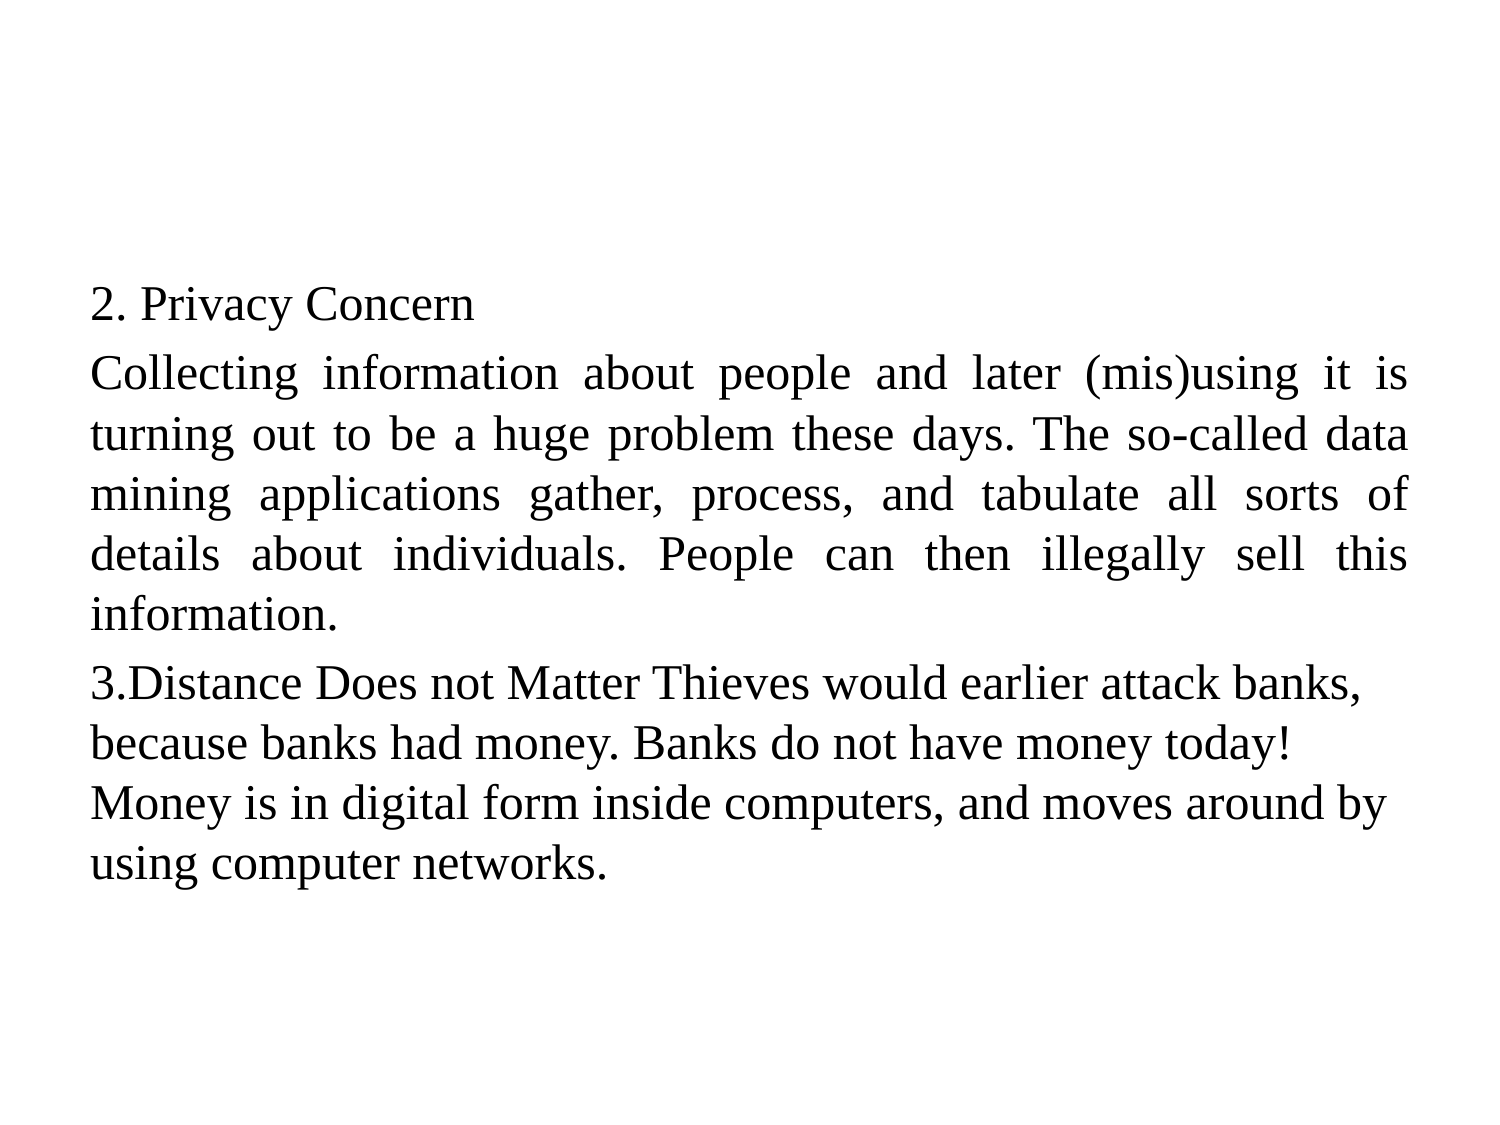

2. Privacy Concern
Collecting information about people and later (mis)using it is turning out to be a huge problem these days. The so-called data mining applications gather, process, and tabulate all sorts of details about individuals. People can then illegally sell this information.
3.Distance Does not Matter Thieves would earlier attack banks, because banks had money. Banks do not have money today! Money is in digital form inside computers, and moves around by using computer networks.